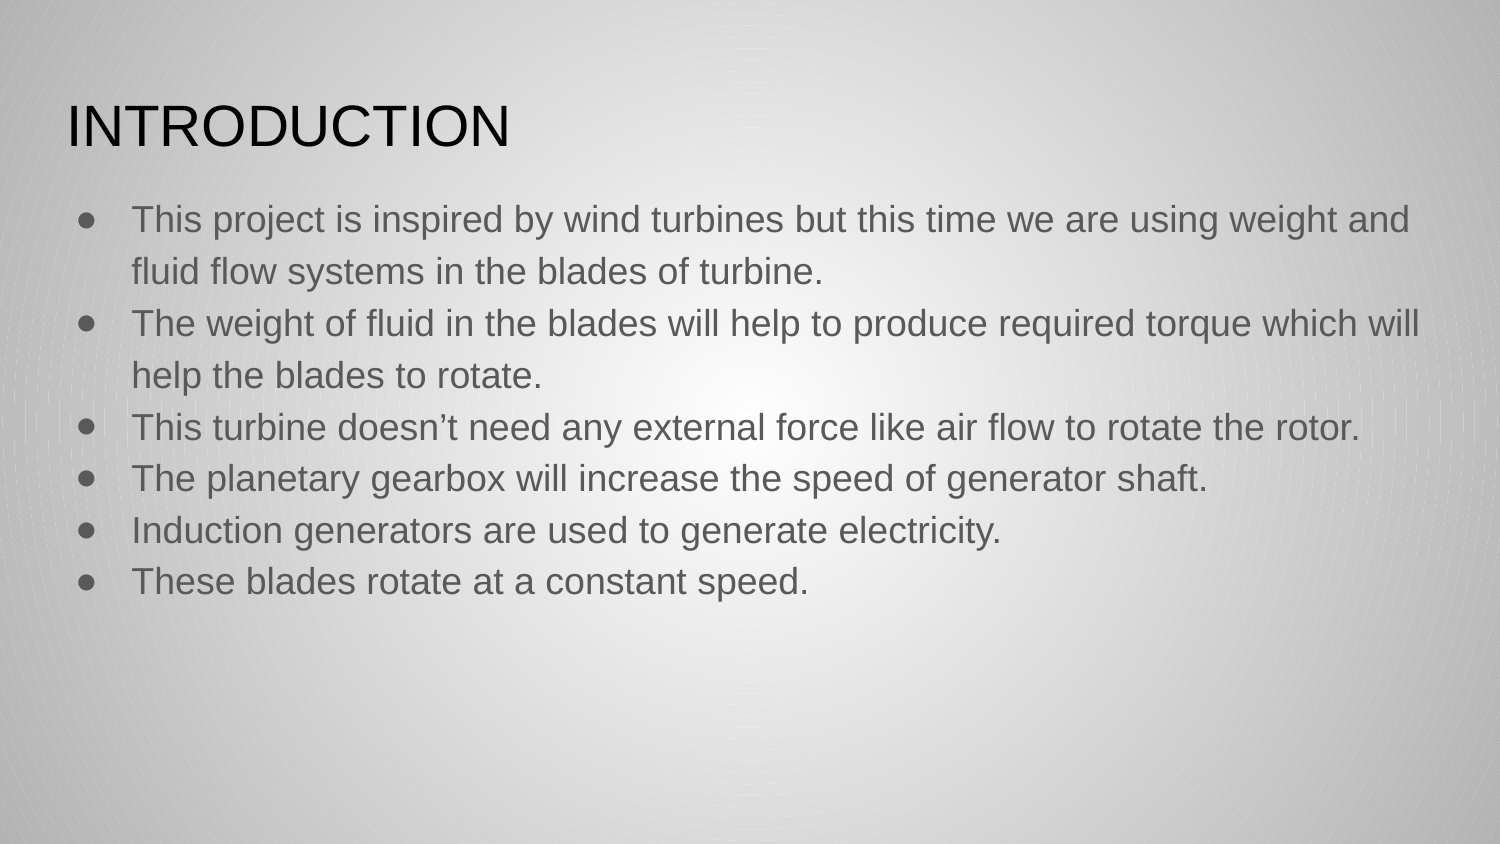

# INTRODUCTION
This project is inspired by wind turbines but this time we are using weight and fluid flow systems in the blades of turbine.
The weight of fluid in the blades will help to produce required torque which will help the blades to rotate.
This turbine doesn’t need any external force like air flow to rotate the rotor.
The planetary gearbox will increase the speed of generator shaft.
Induction generators are used to generate electricity.
These blades rotate at a constant speed.